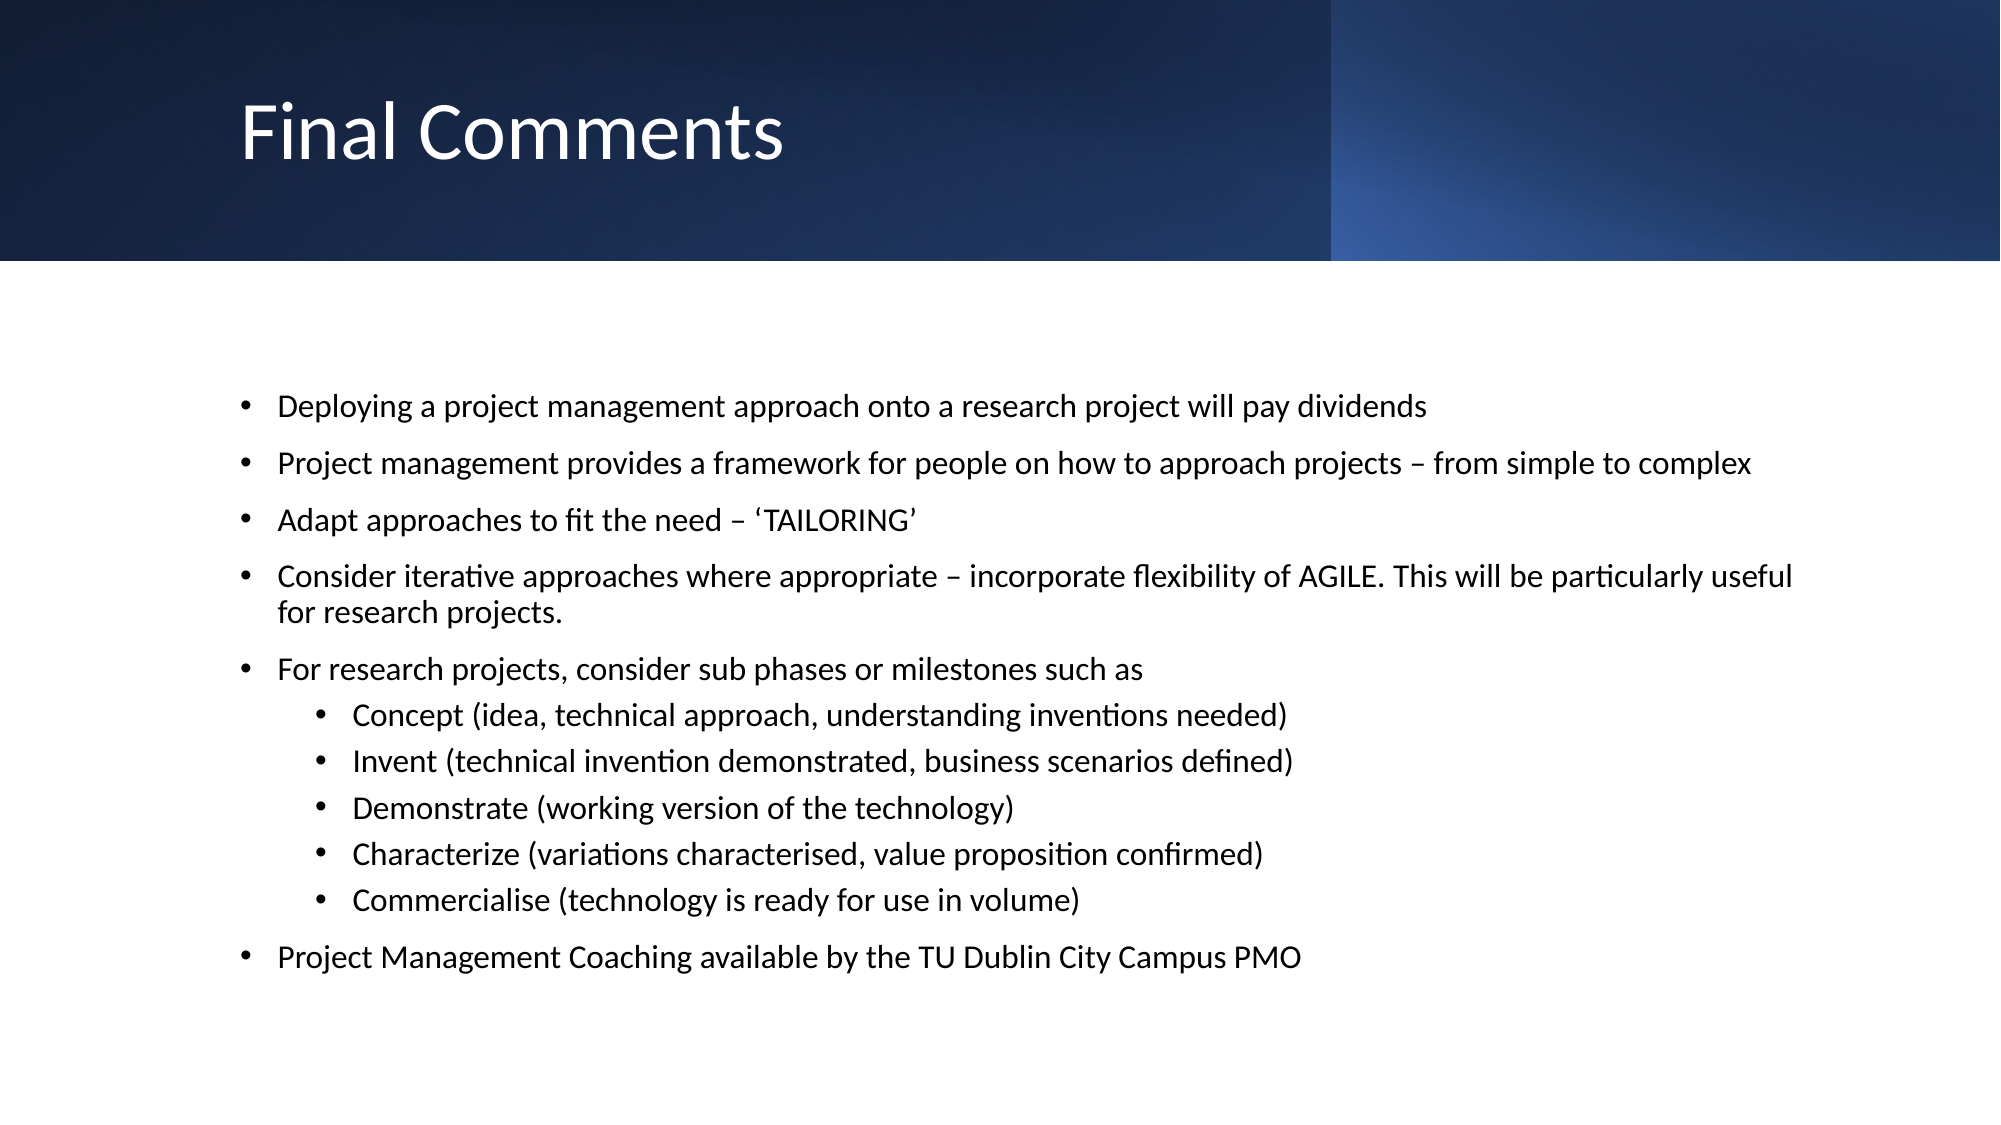

# Final Comments
Deploying a project management approach onto a research project will pay dividends
Project management provides a framework for people on how to approach projects – from simple to complex
Adapt approaches to fit the need – ‘TAILORING’
Consider iterative approaches where appropriate – incorporate flexibility of AGILE. This will be particularly useful for research projects.
For research projects, consider sub phases or milestones such as
Concept (idea, technical approach, understanding inventions needed)
Invent (technical invention demonstrated, business scenarios defined)
Demonstrate (working version of the technology)
Characterize (variations characterised, value proposition confirmed)
Commercialise (technology is ready for use in volume)
Project Management Coaching available by the TU Dublin City Campus PMO